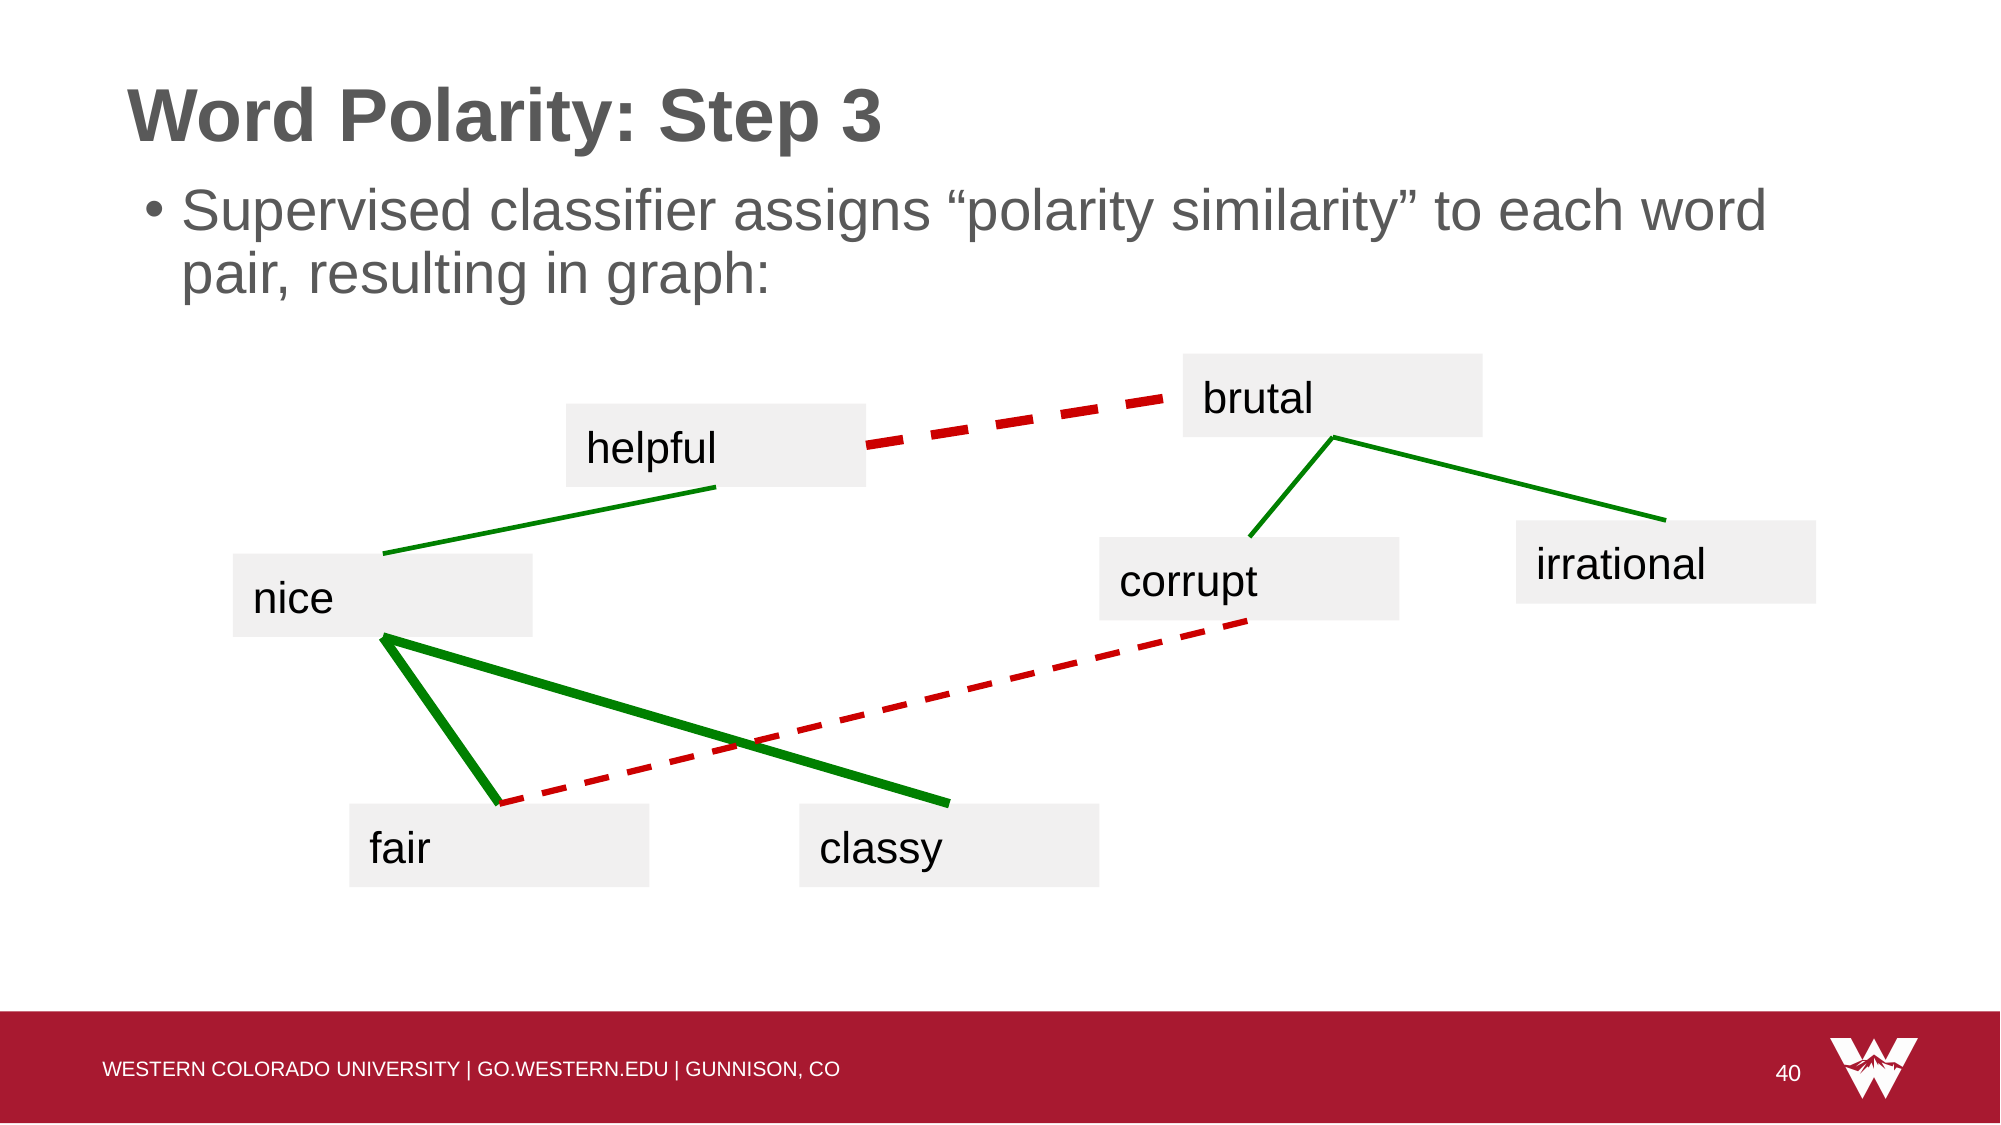

# Word Polarity: Step 3
Supervised classifier assigns “polarity similarity” to each word pair, resulting in graph:
brutal
helpful
irrational
corrupt
nice
fair
classy
40